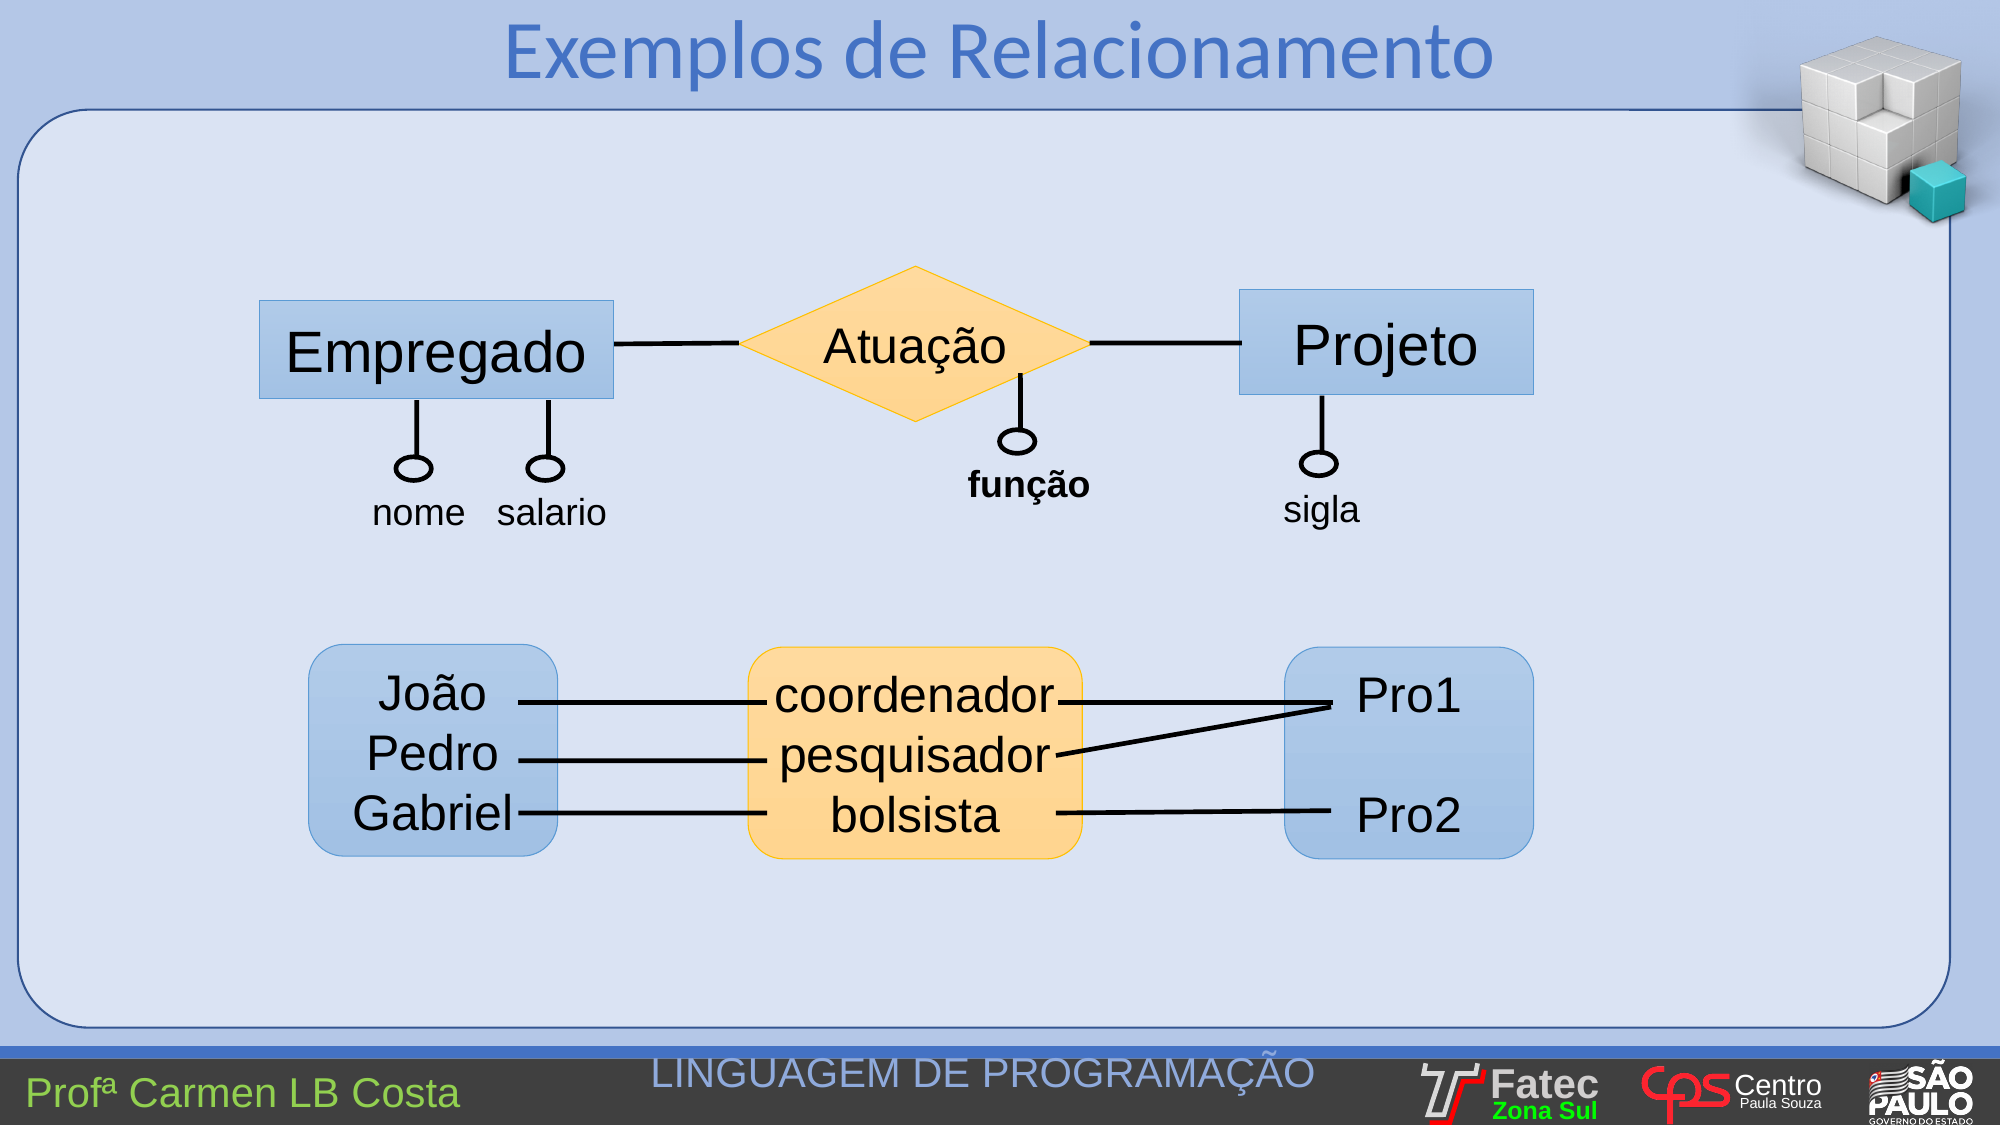

Exemplos de Relacionamento
Atuação
Projeto
Empregado

função
sigla
nome   salario
João
Pedro
Gabriel
coordenador
pesquisador
bolsista
Pro1

Pro2